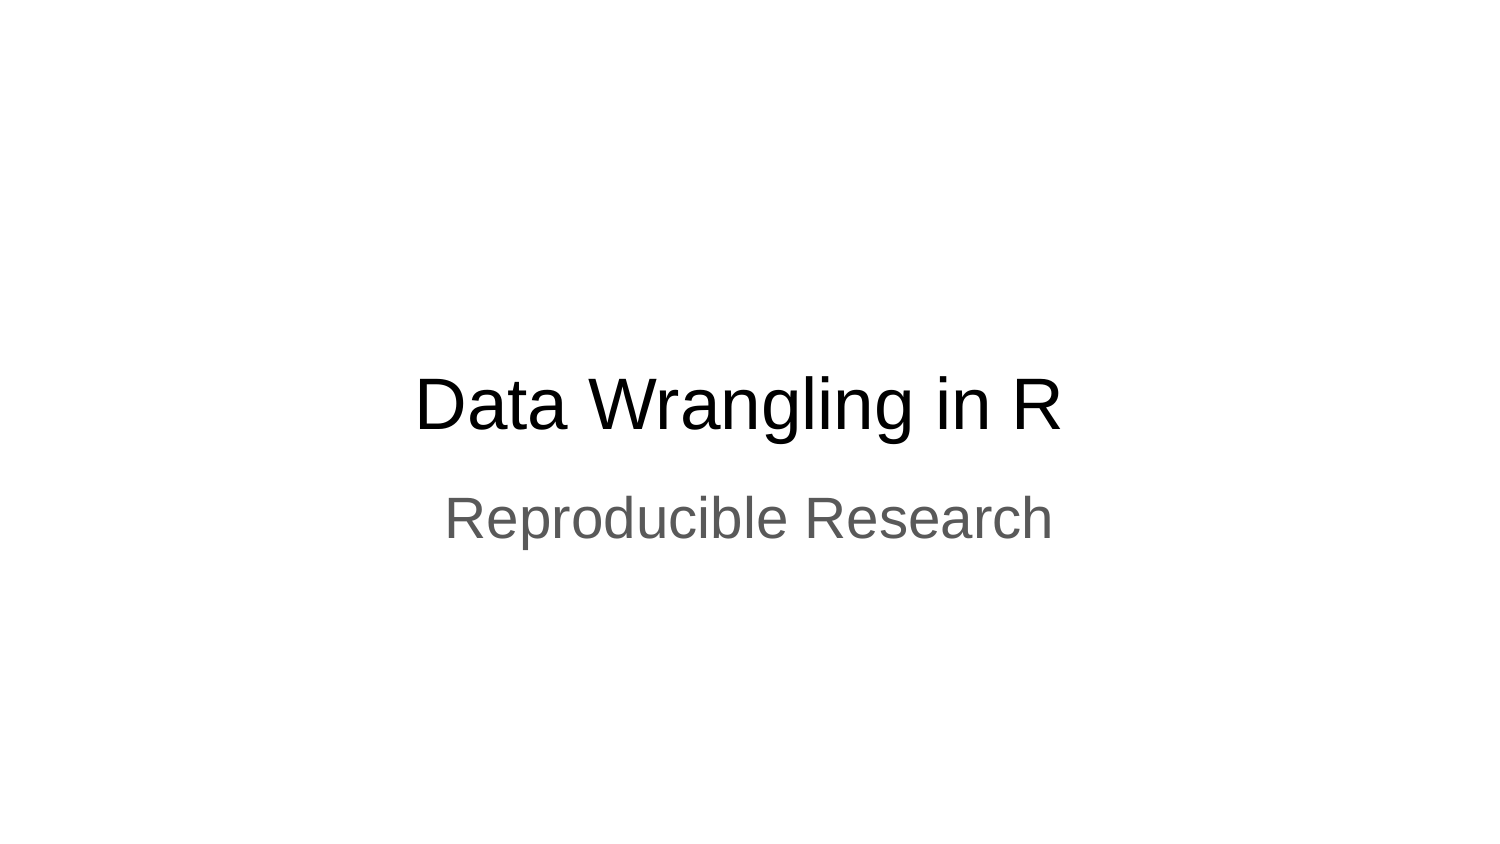

# Data Wrangling in R
Reproducible Research